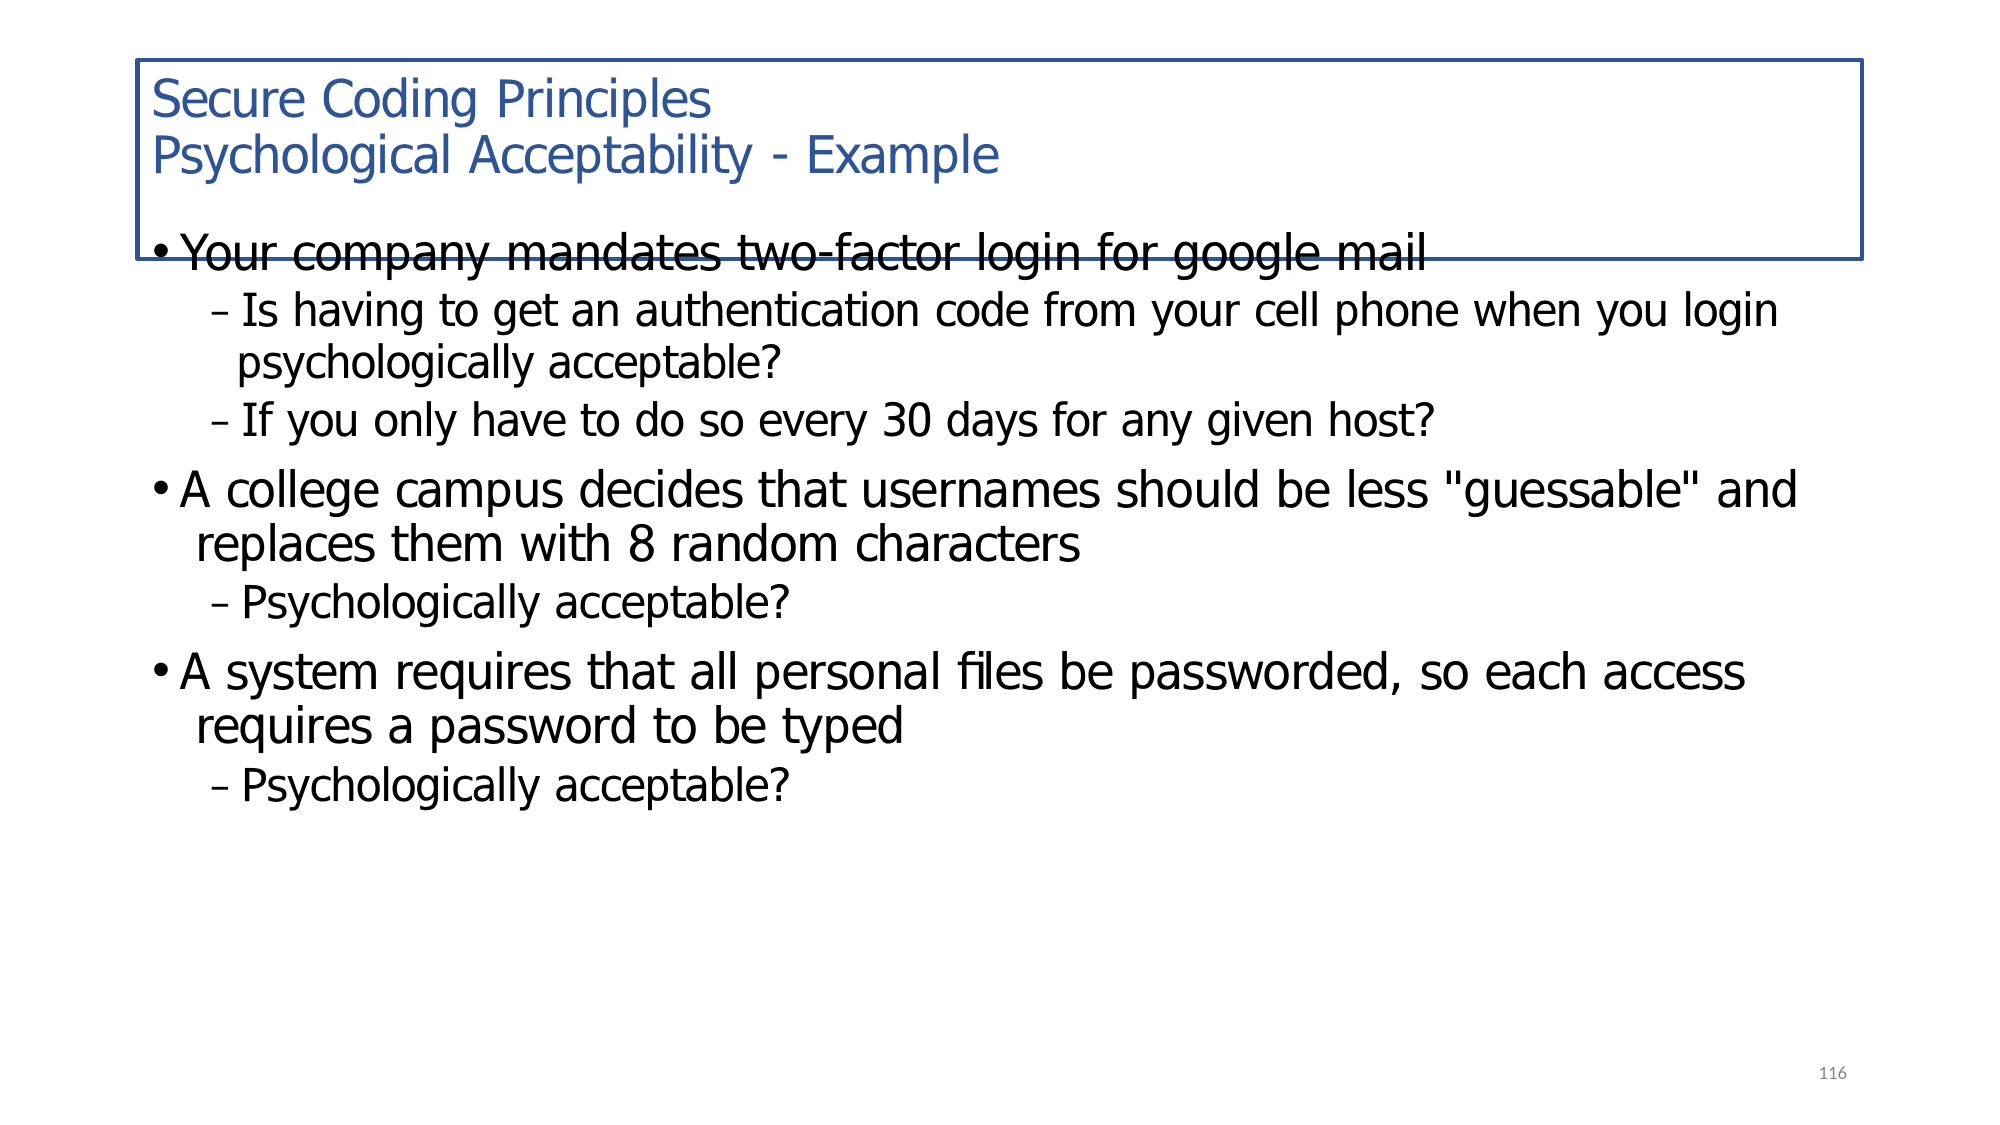

# Secure Coding Principles  Psychological Acceptability - Example
Your company mandates two-factor login for google mail
– Is having to get an authentication code from your cell phone when you login
psychologically acceptable?
– If you only have to do so every 30 days for any given host?
A college campus decides that usernames should be less "guessable" and  replaces them with 8 random characters
– Psychologically acceptable?
A system requires that all personal files be passworded, so each access  requires a password to be typed
– Psychologically acceptable?
116